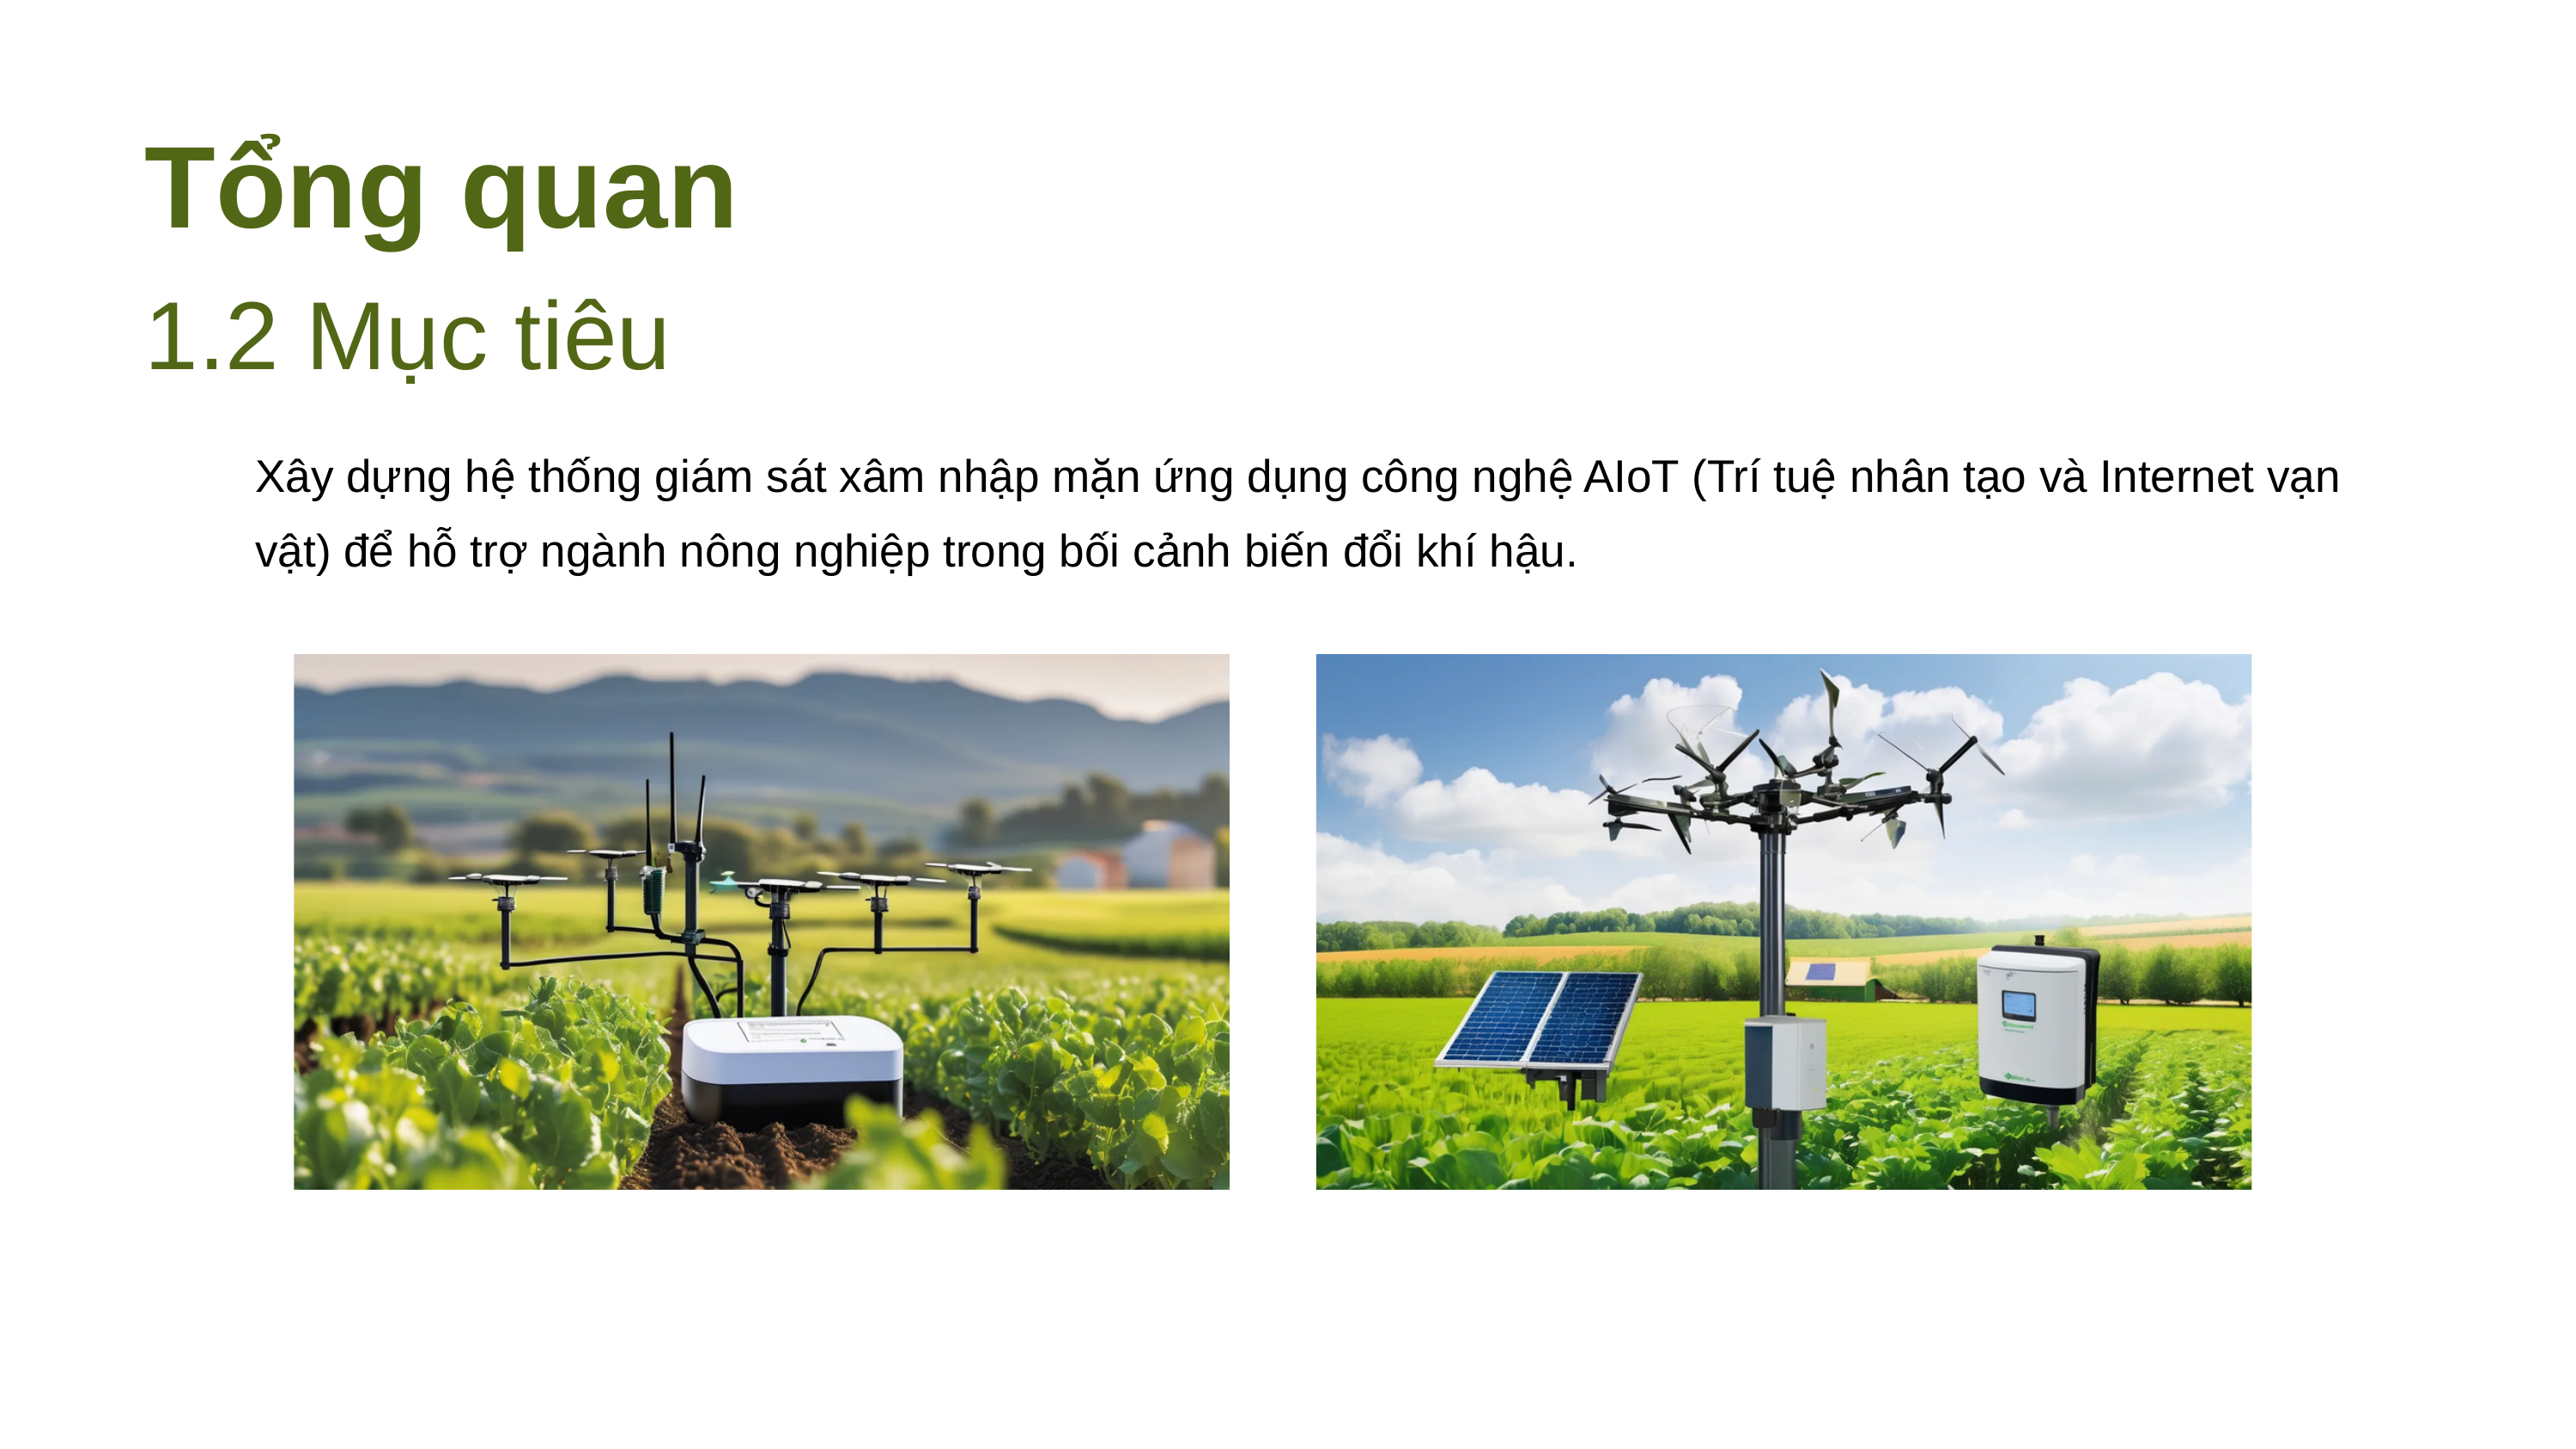

Tổng quan
1.2 Mục tiêu
Xây dựng hệ thống giám sát xâm nhập mặn ứng dụng công nghệ AIoT (Trí tuệ nhân tạo và Internet vạn vật) để hỗ trợ ngành nông nghiệp trong bối cảnh biến đổi khí hậu.